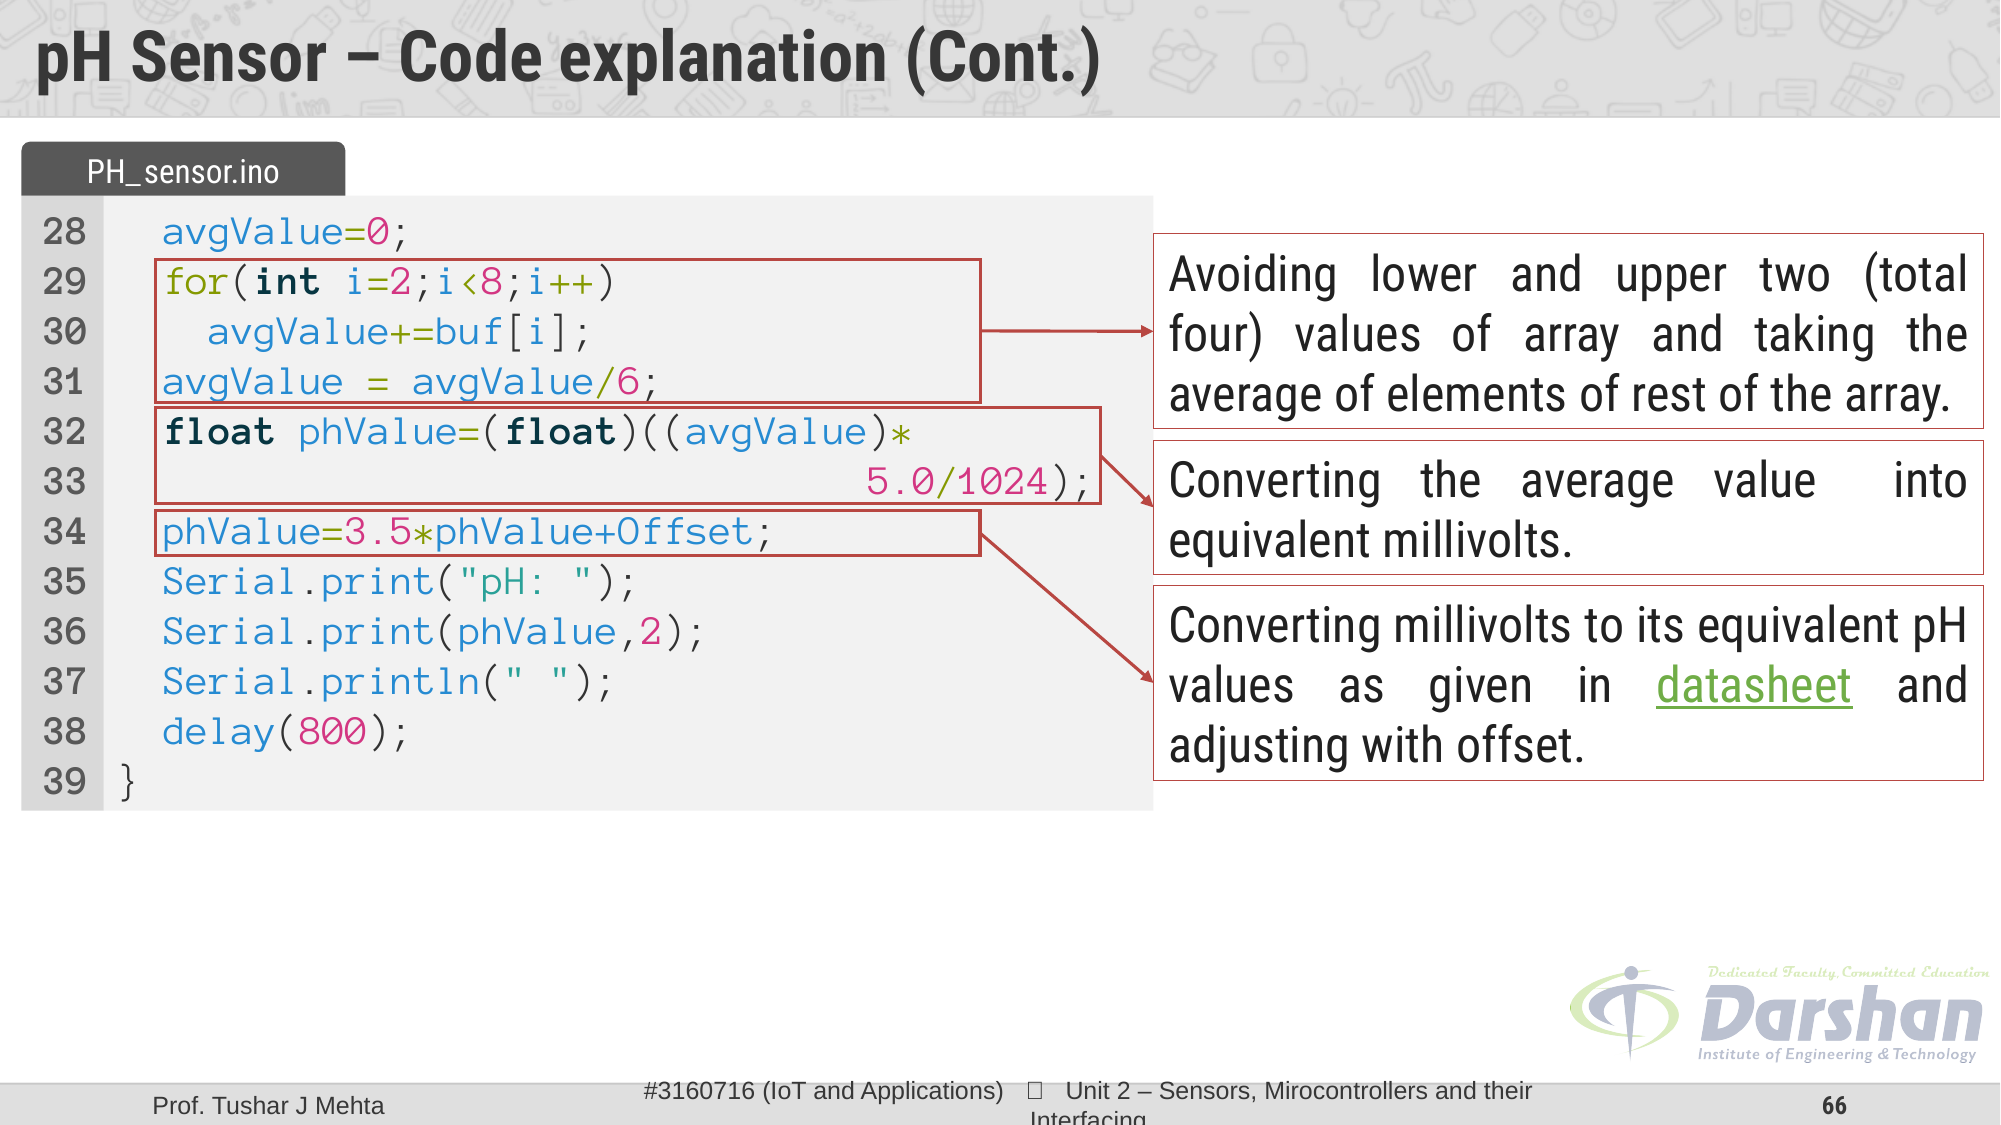

# pH Sensor – Code explanation (Cont.)
PH_sensor.ino
28
29
30
31
32
33
34
35
36
37
38
39
  avgValue=0;
  for(int i=2;i<8;i++)
    avgValue+=buf[i];
  avgValue = avgValue/6;
  float phValue=(float)((avgValue)*
					5.0/1024);
  phValue=3.5*phValue+Offset;
  Serial.print("pH: ");
  Serial.print(phValue,2);
  Serial.println(" ");
  delay(800);
}
Avoiding lower and upper two (total four) values of array and taking the average of elements of rest of the array.

Converting the average value  into equivalent millivolts.

Converting millivolts to its equivalent pH values as given in datasheet and adjusting with offset.